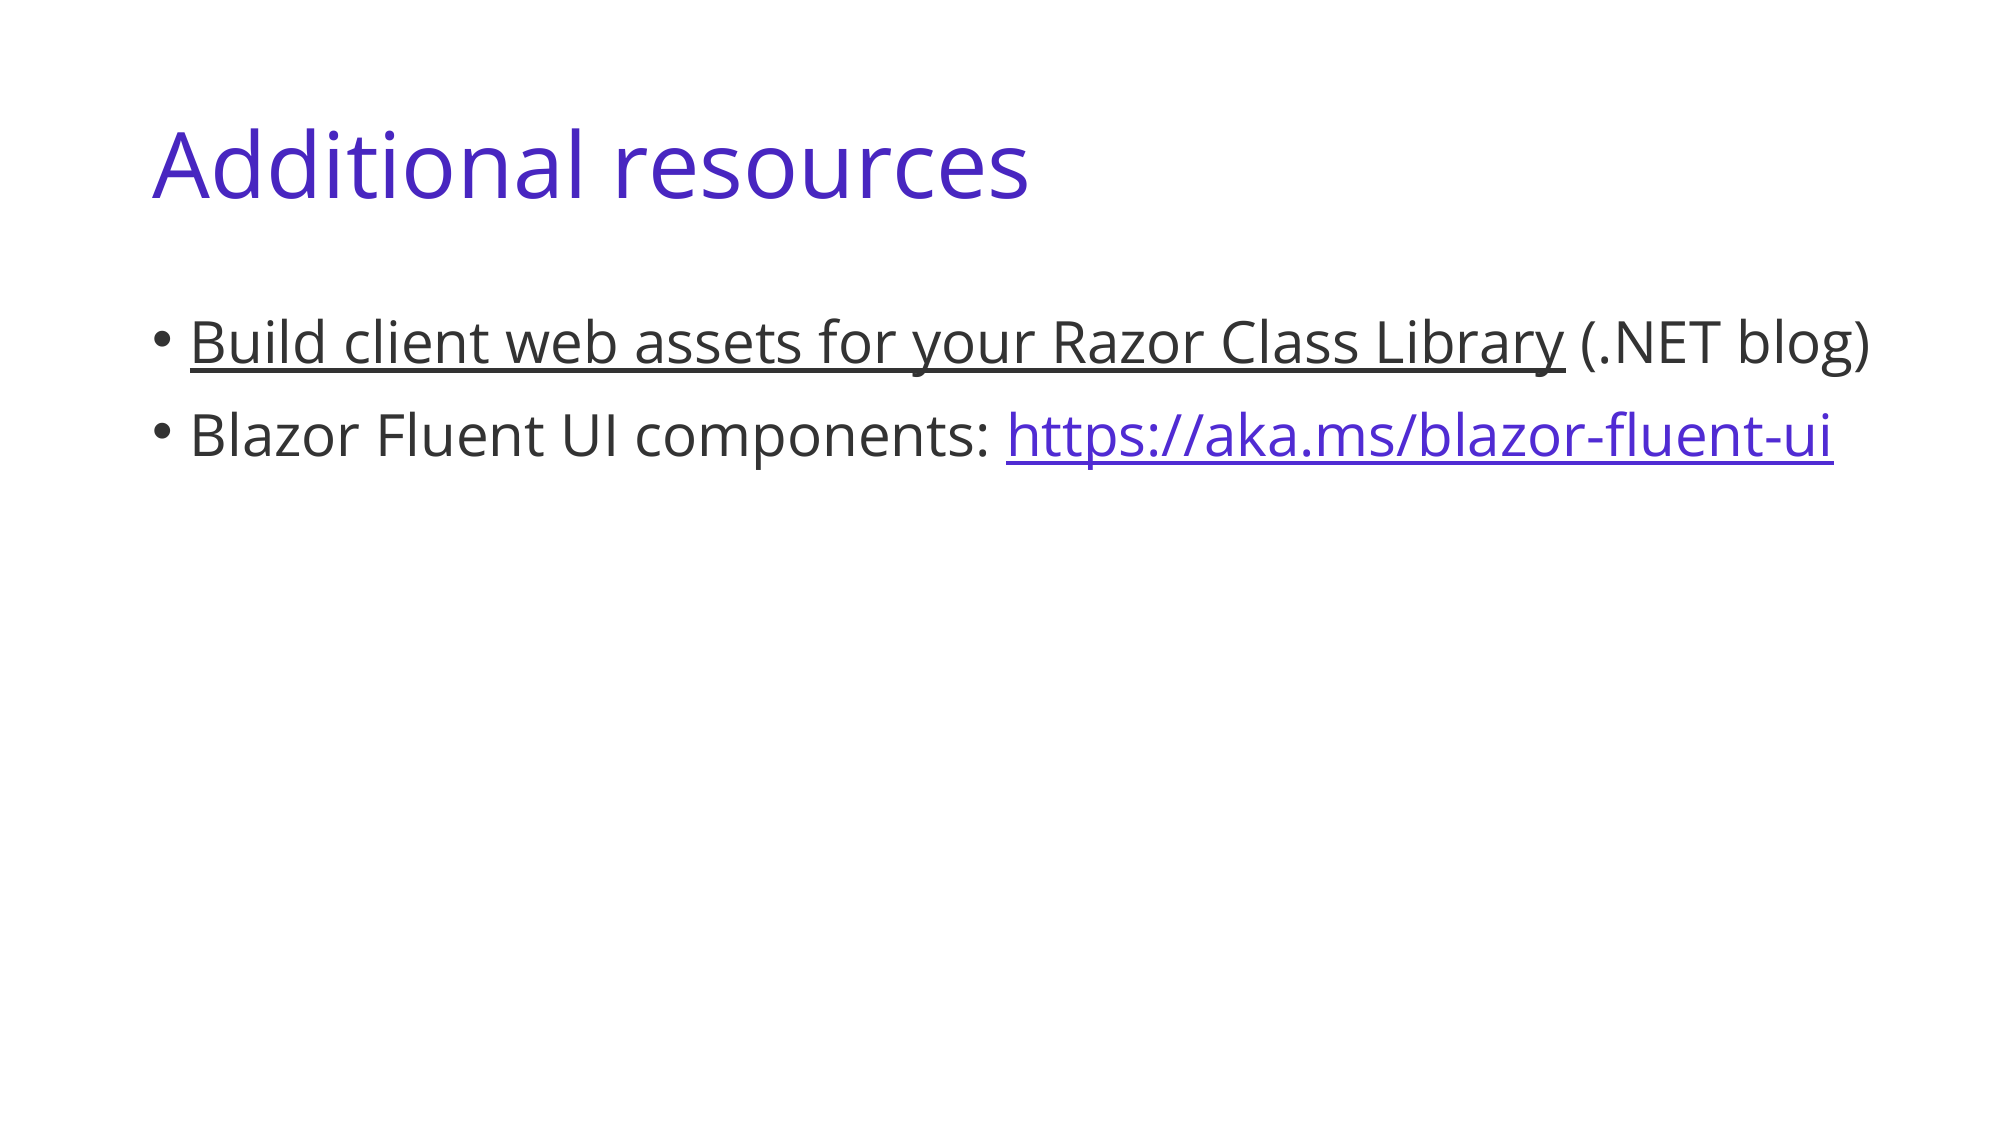

# Additional resources
Build client web assets for your Razor Class Library (.NET blog)
Blazor Fluent UI components: https://aka.ms/blazor-fluent-ui